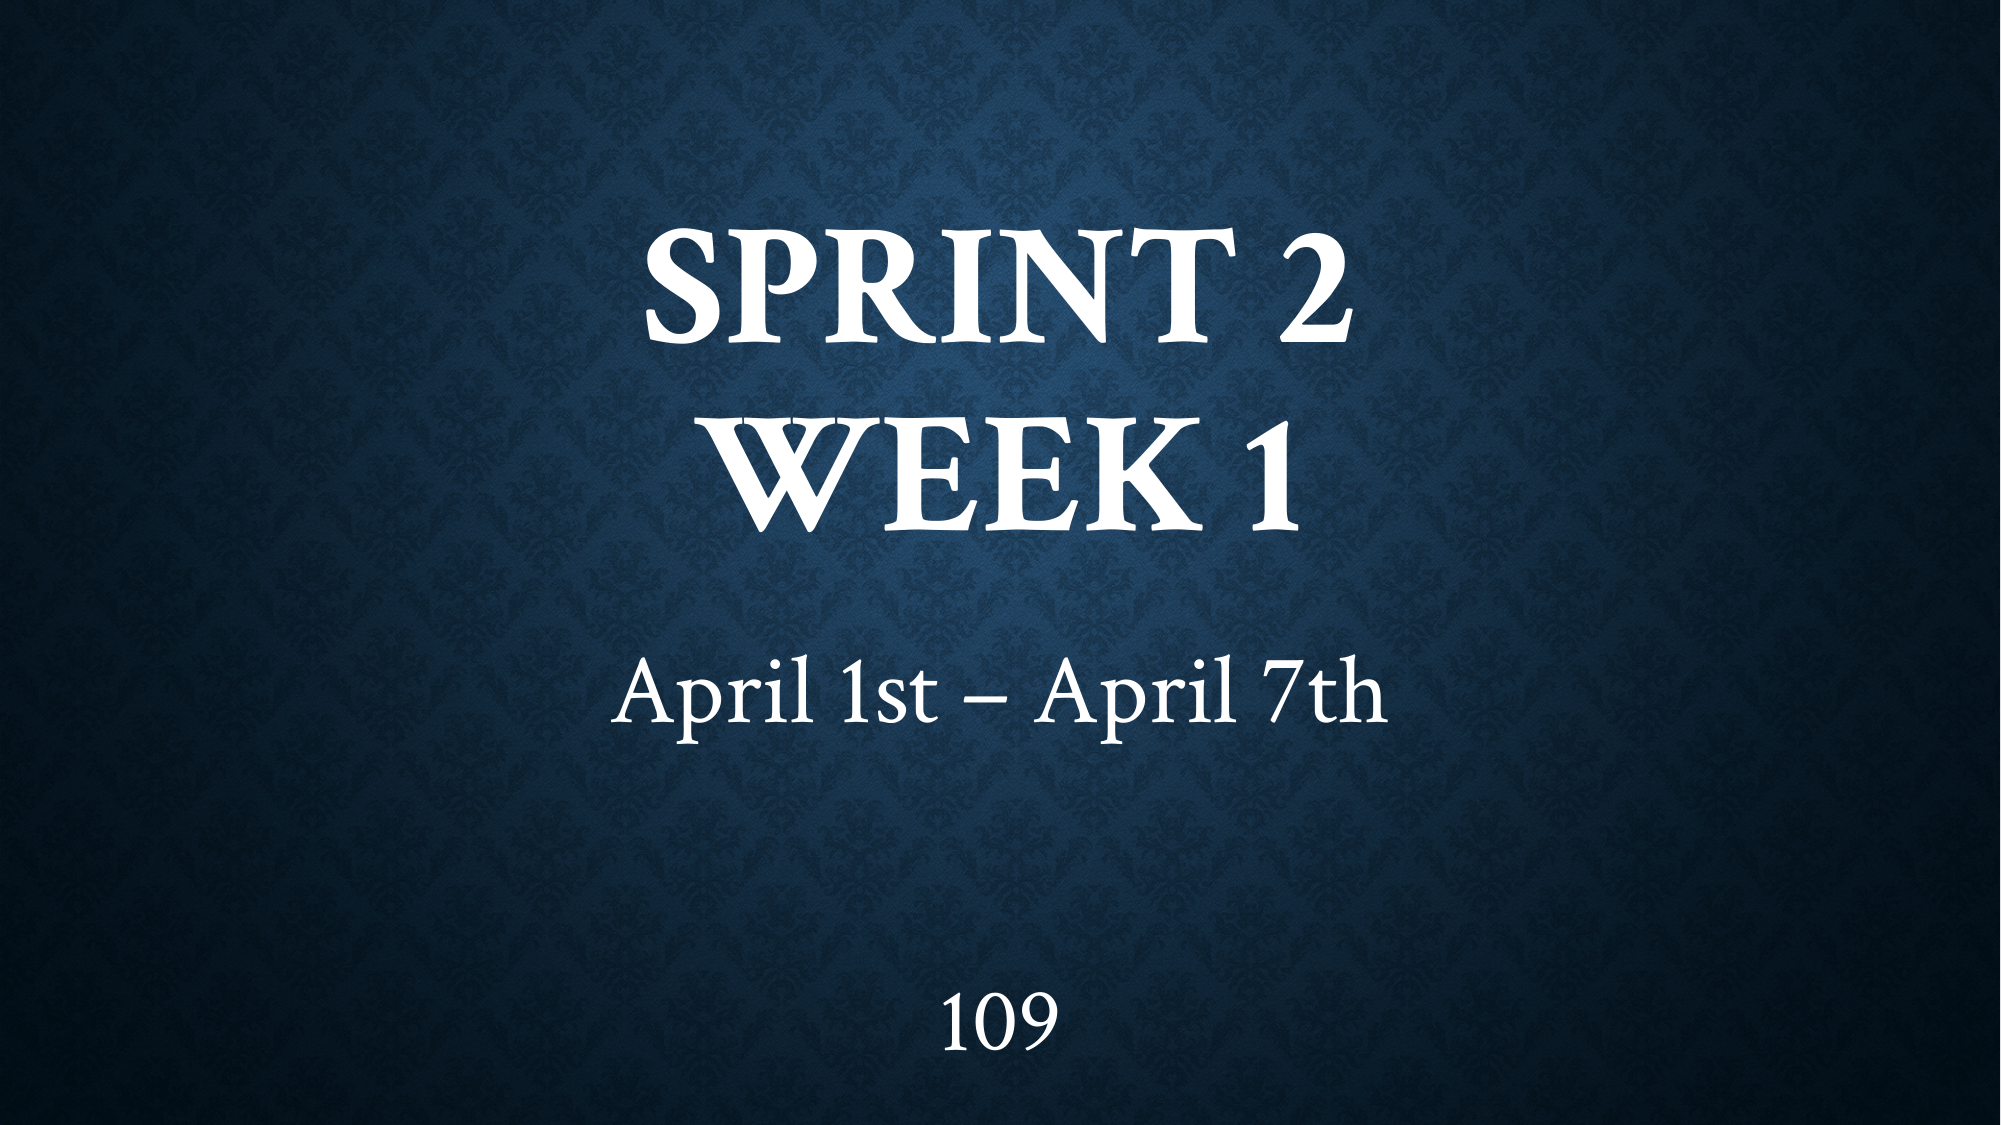

# SPRINT 2 WEEK 1
April 1st – April 7th
109